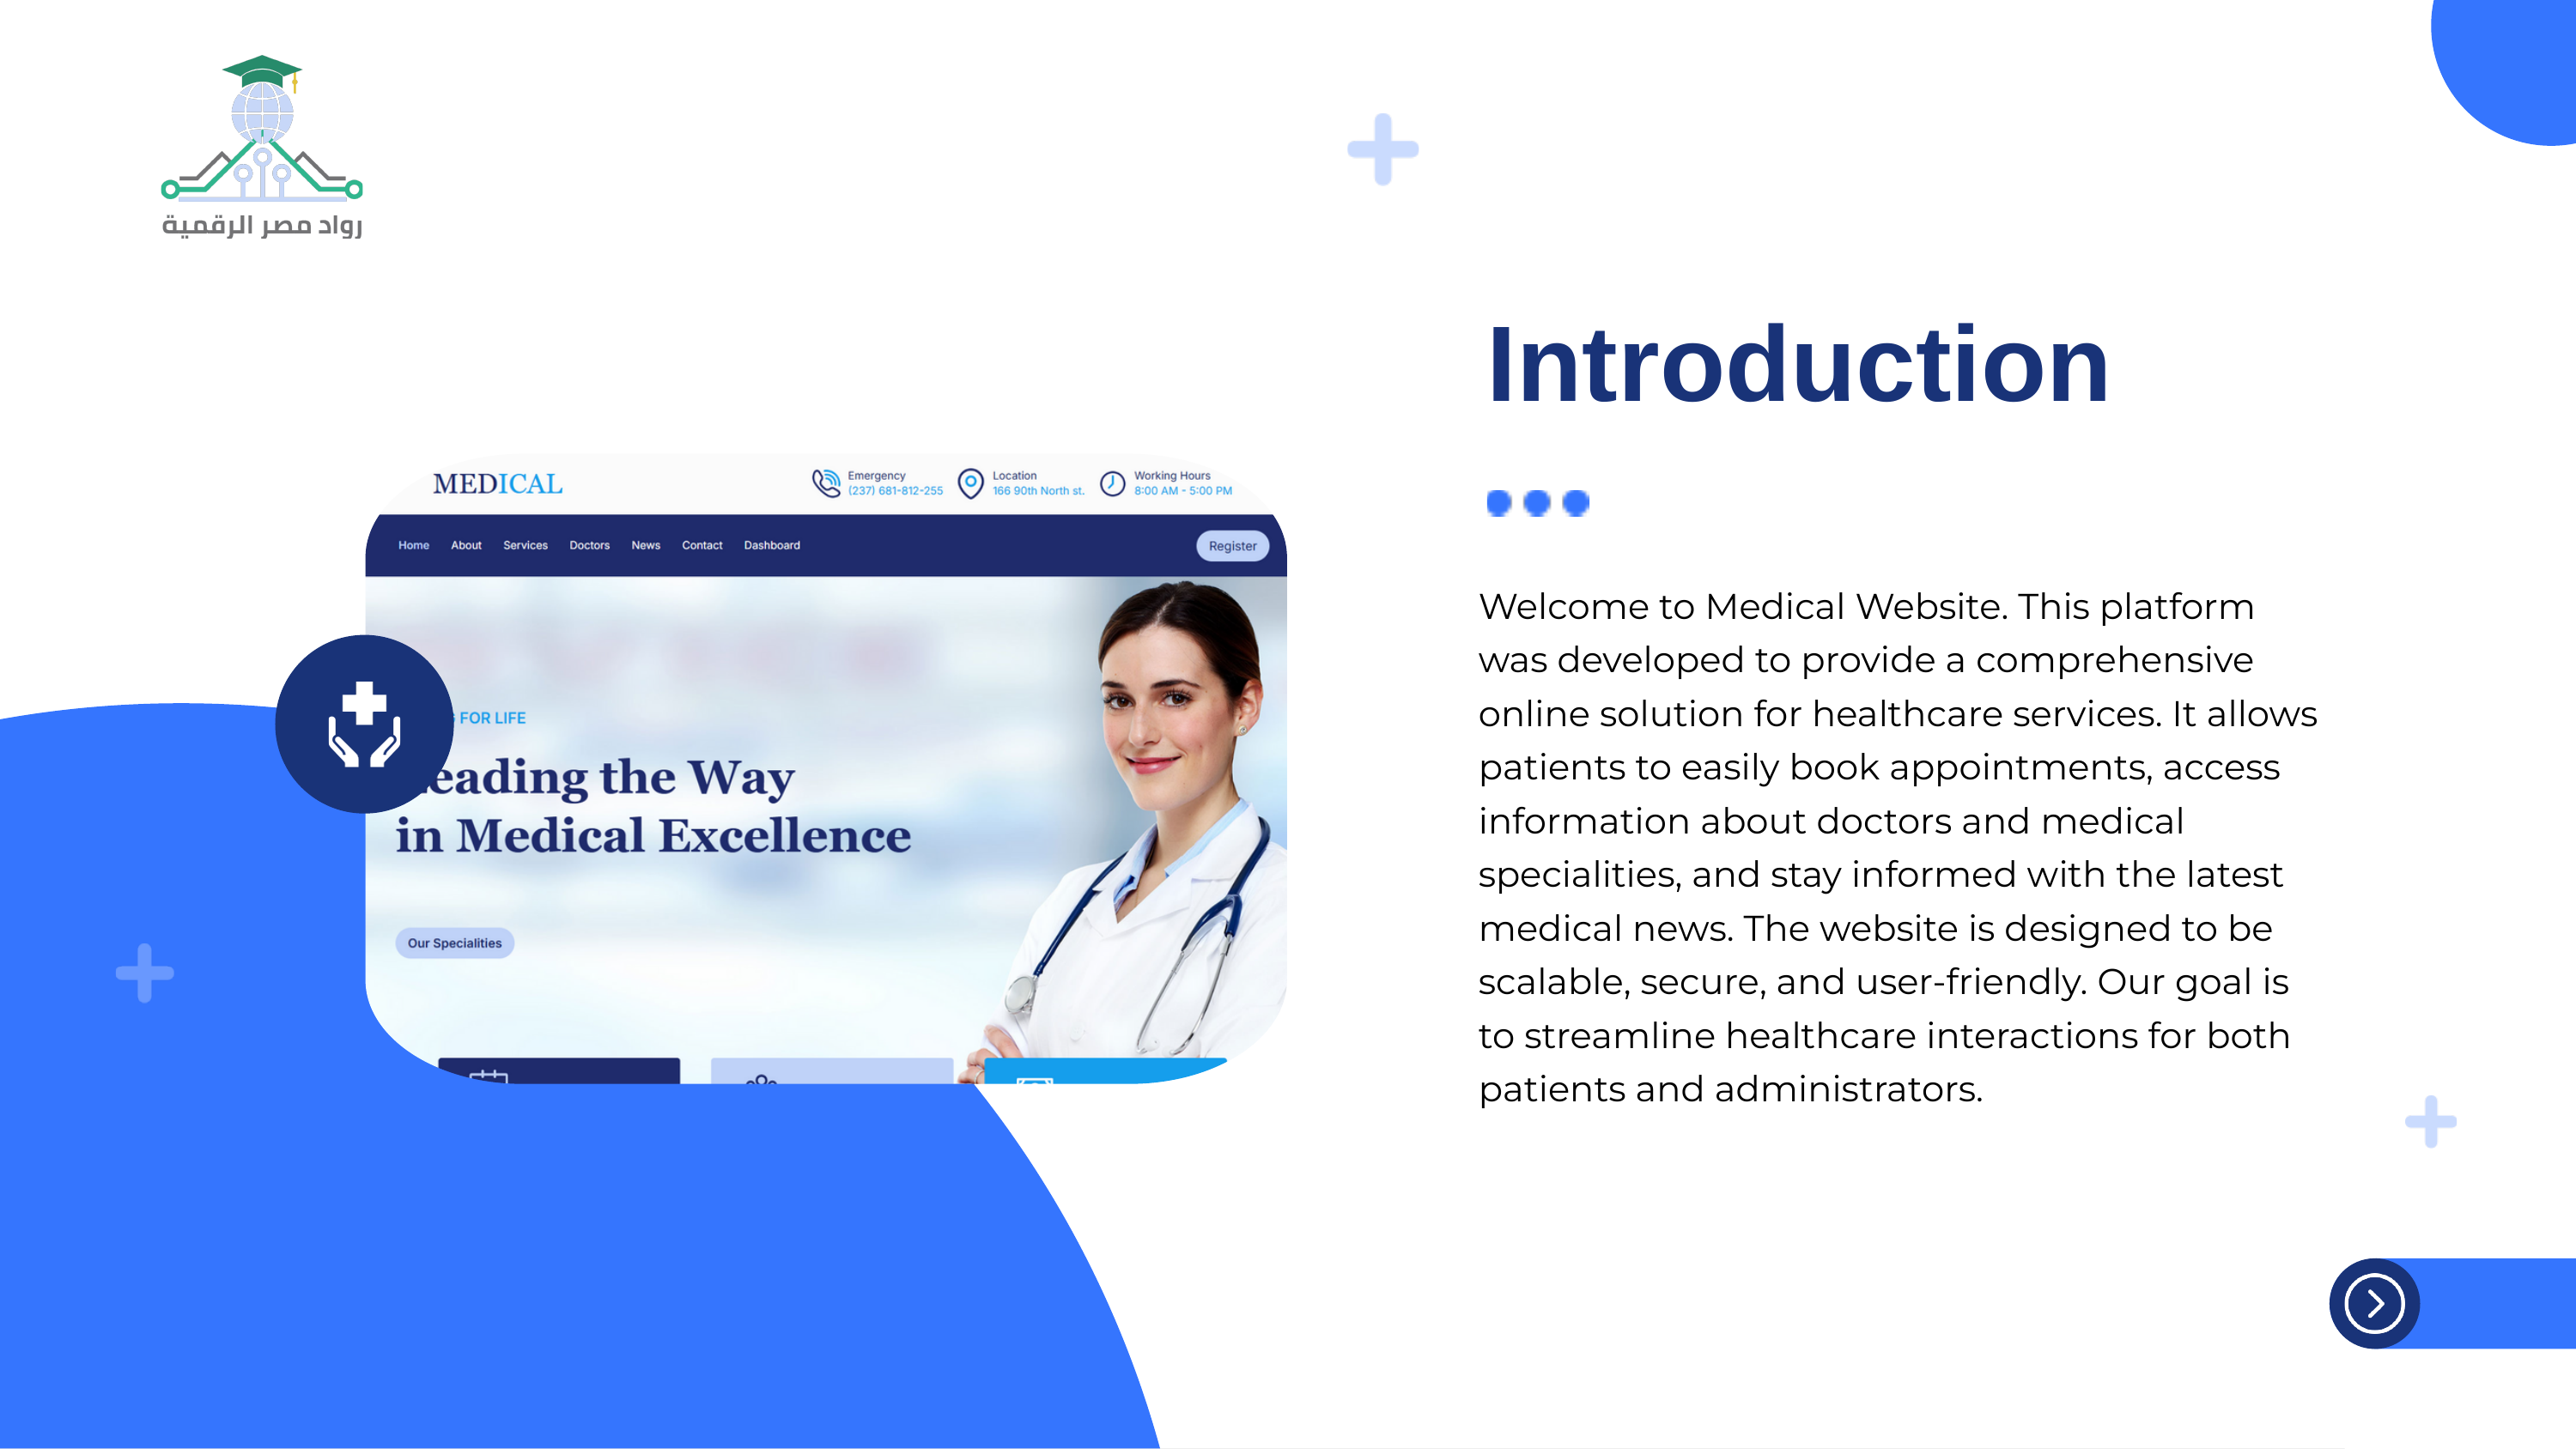

Introduction

Welcome to Medical Website. This platform was developed to provide a comprehensive online solution for healthcare services. It allows patients to easily book appointments, access information about doctors and medical specialities, and stay informed with the latest medical news. The website is designed to be scalable, secure, and user-friendly. Our goal is to streamline healthcare interactions for both patients and administrators.